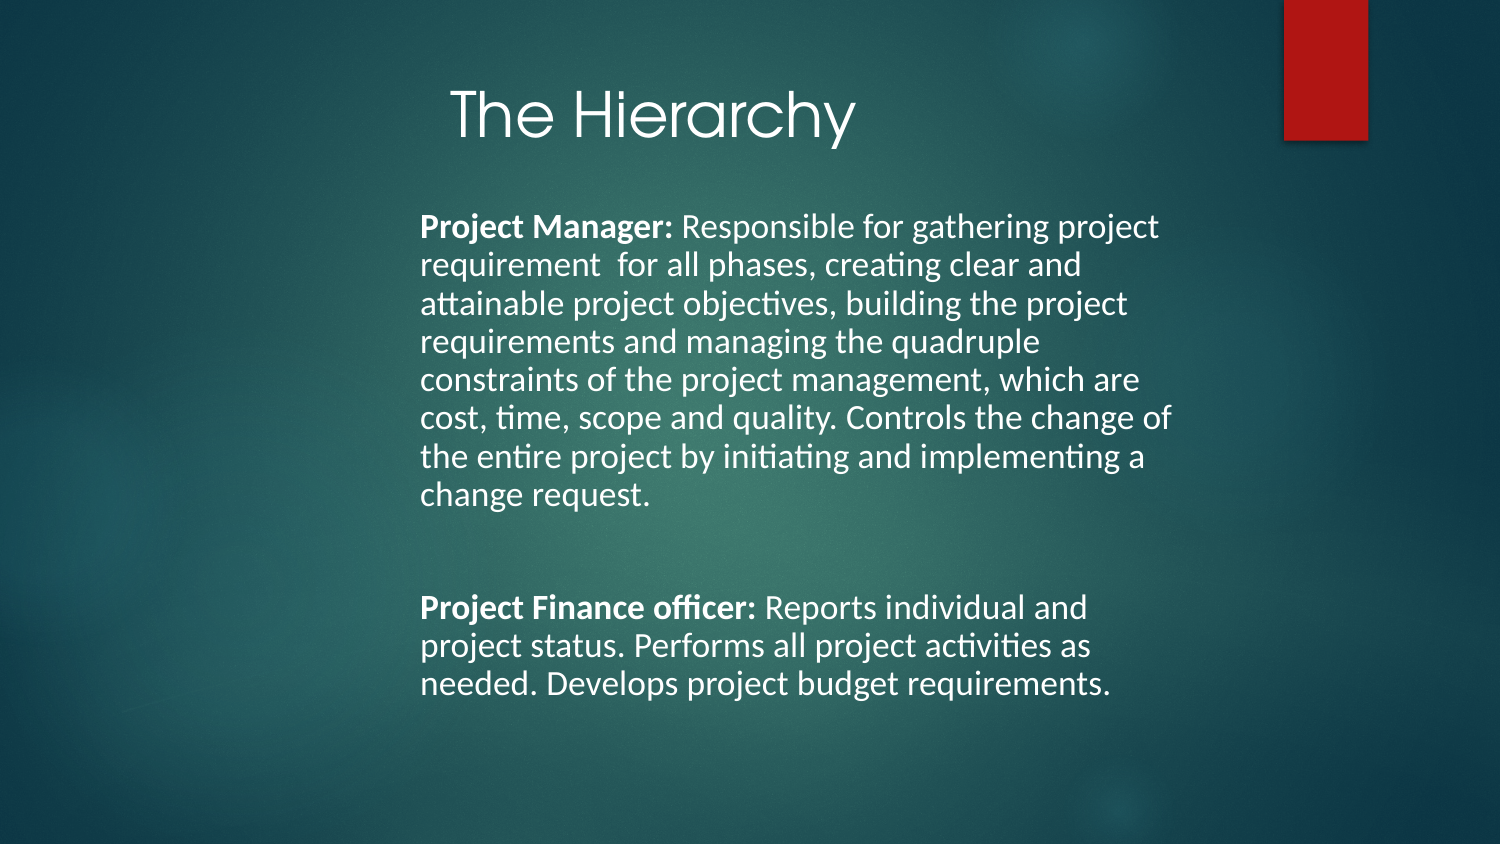

# The Hierarchy
Project Manager: Responsible for gathering project requirement  for all phases, creating clear and attainable project objectives, building the project requirements and managing the quadruple constraints of the project management, which are cost, time, scope and quality. Controls the change of the entire project by initiating and implementing a change request.
Project Finance officer: Reports individual and project status. Performs all project activities as needed. Develops project budget requirements.